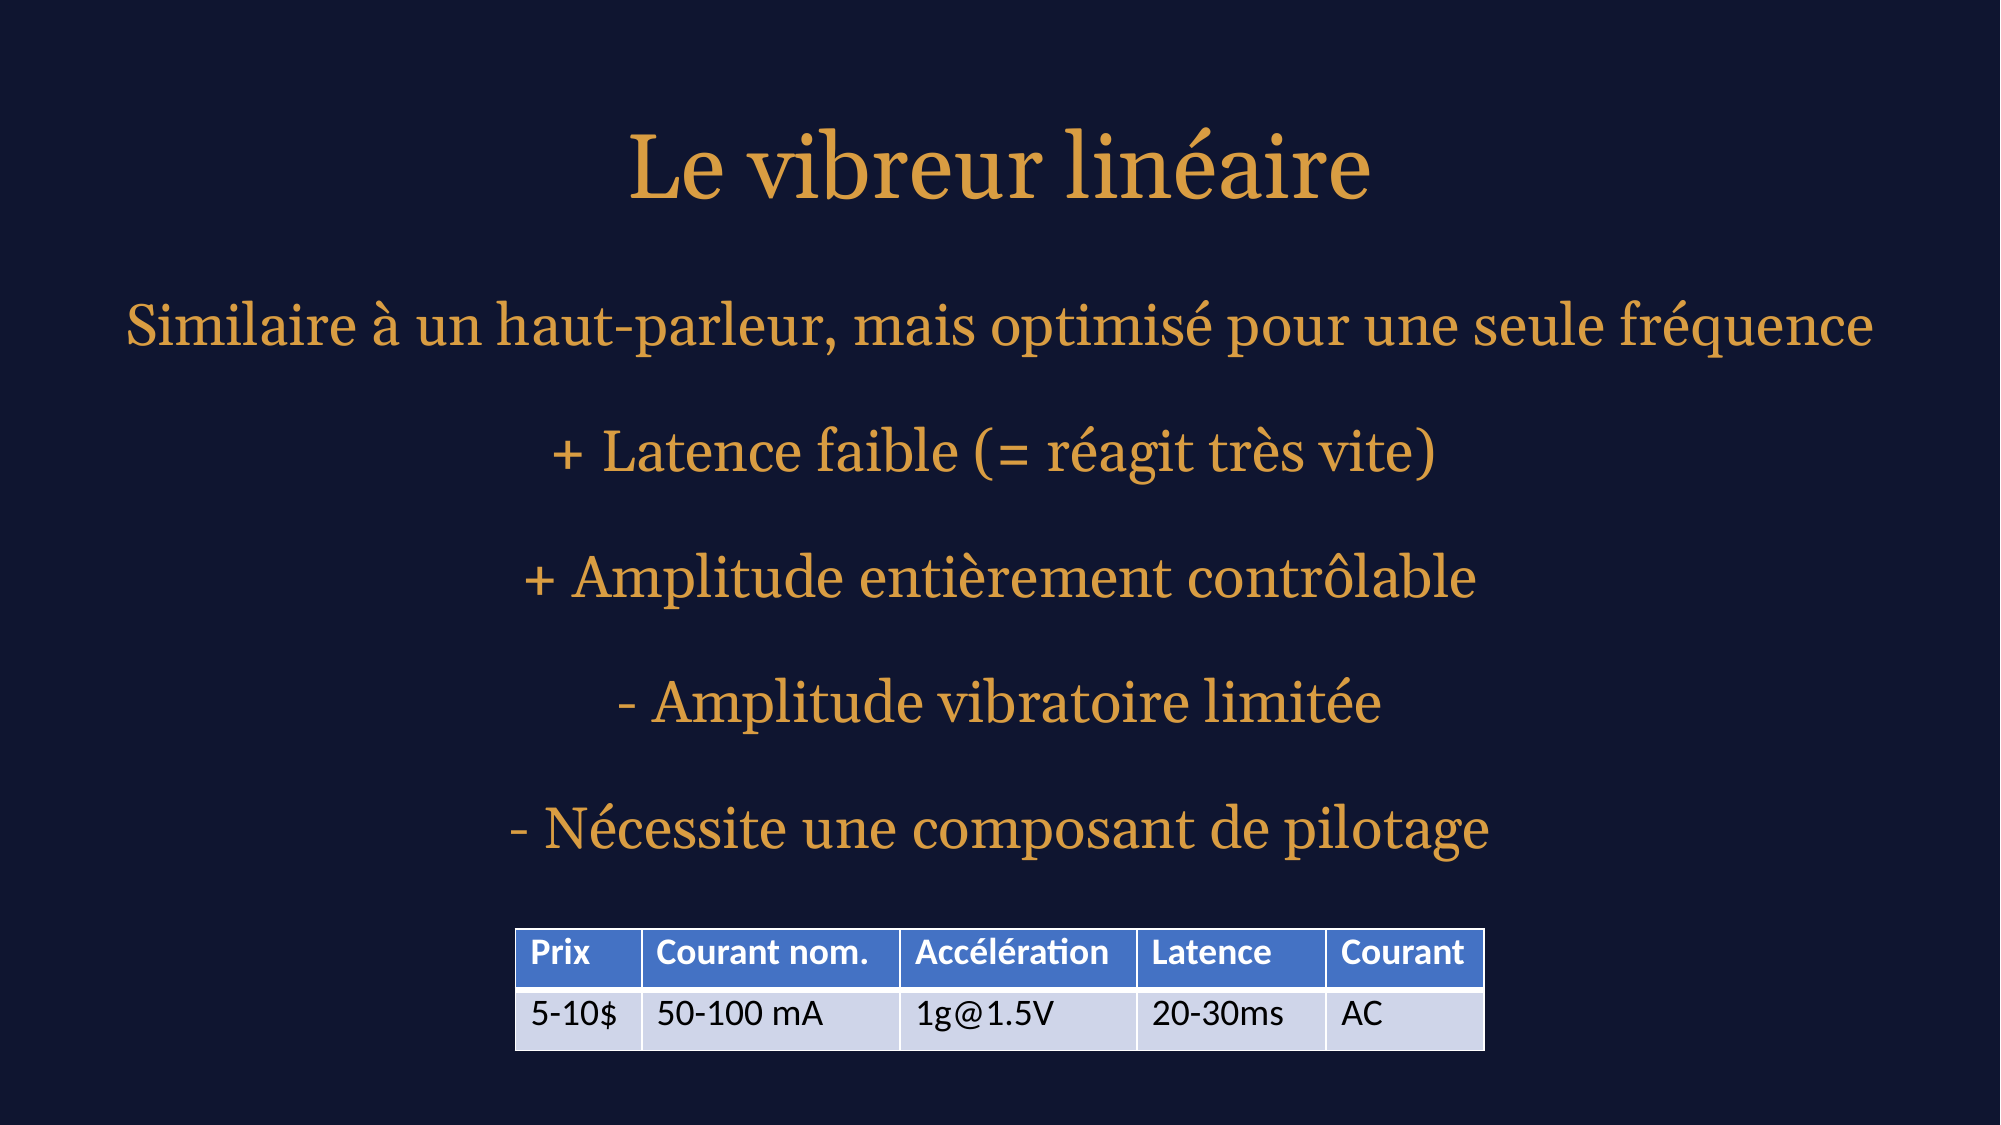

# Le vibreur linéaire
Similaire à un haut-parleur, mais optimisé pour une seule fréquence
+ Latence faible (= réagit très vite)
+ Amplitude entièrement contrôlable
- Amplitude vibratoire limitée
- Nécessite une composant de pilotage
| Prix | Courant nom. | Accélération | Latence | Courant |
| --- | --- | --- | --- | --- |
| 5-10$ | 50-100 mA | 1g@1.5V | 20-30ms | AC |